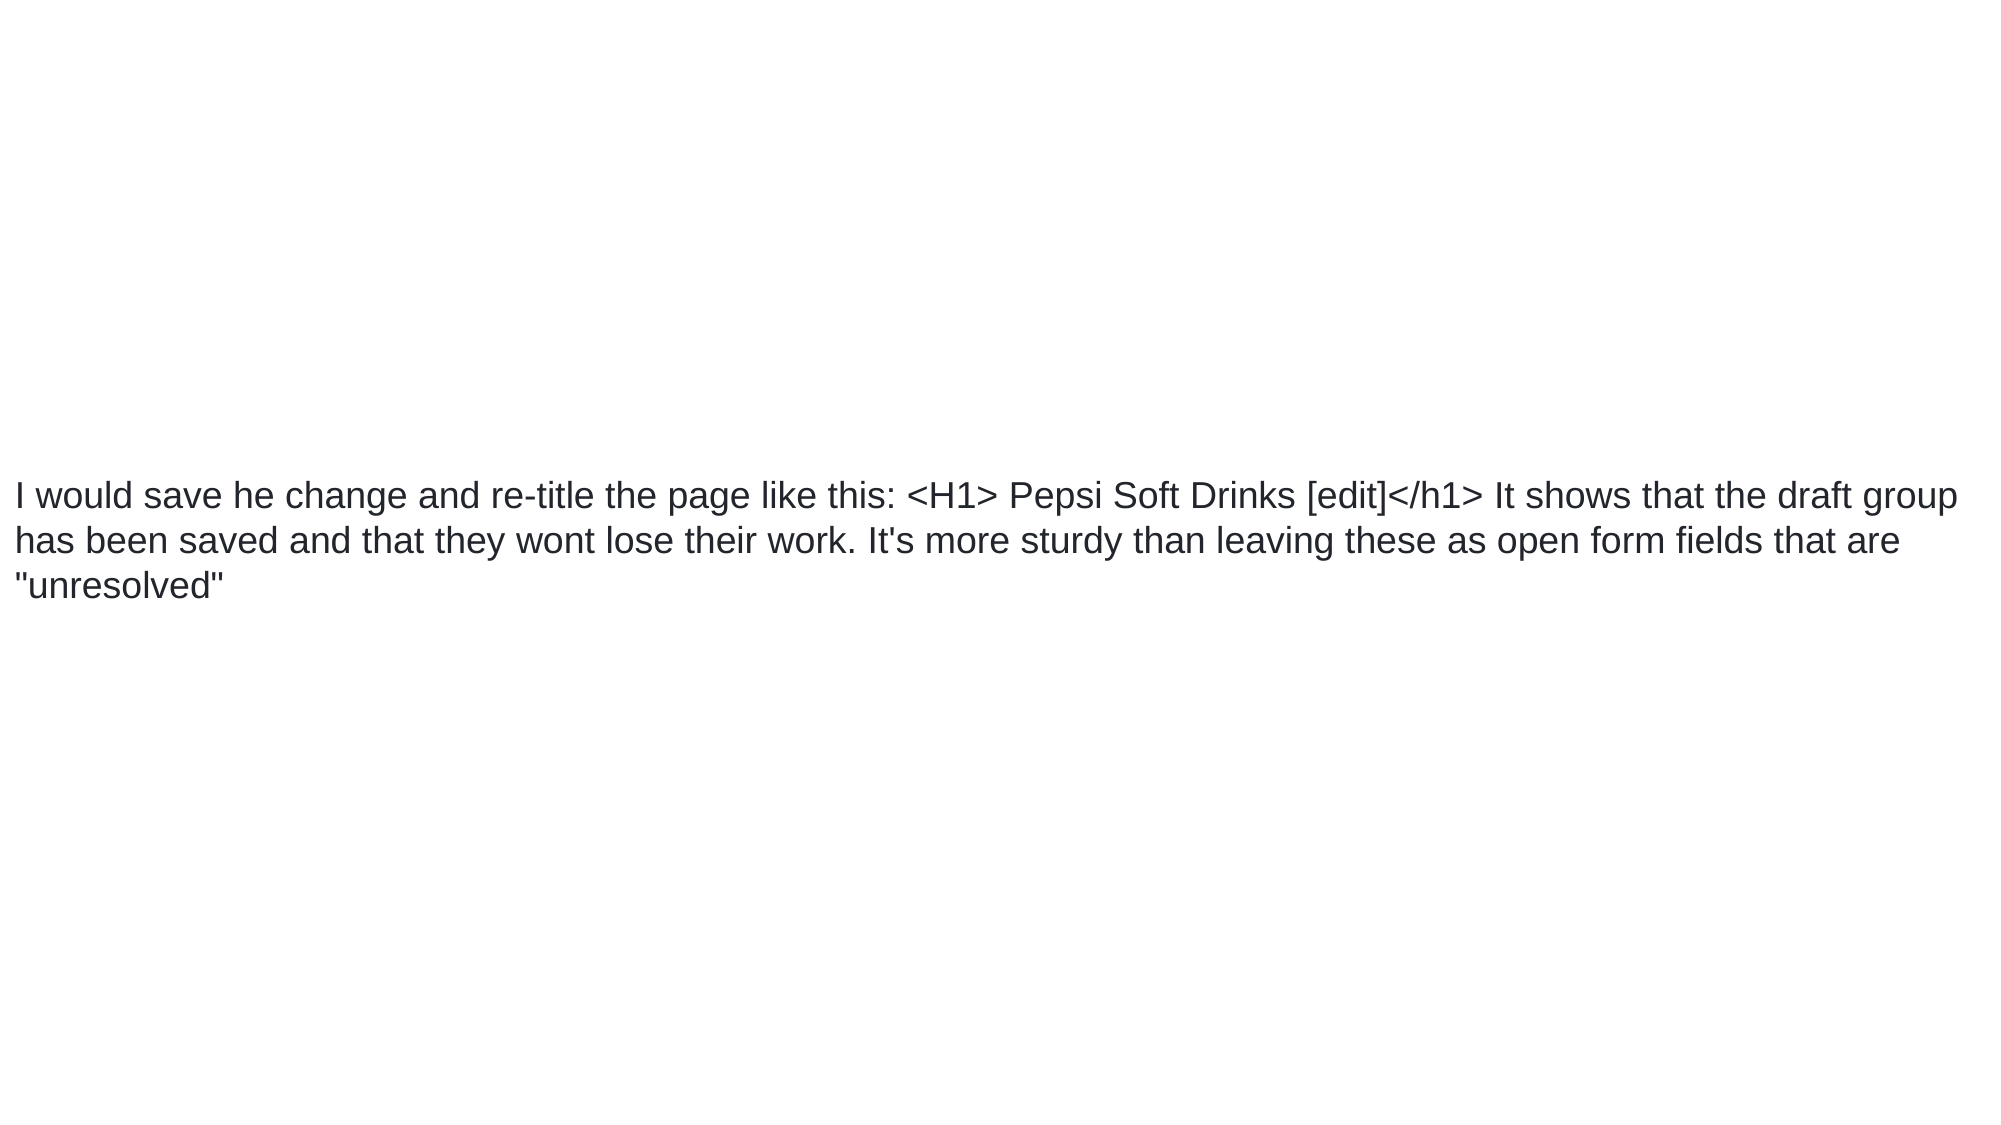

I would save he change and re-title the page like this: <H1> Pepsi Soft Drinks [edit]</h1> It shows that the draft group has been saved and that they wont lose their work. It's more sturdy than leaving these as open form fields that are "unresolved"